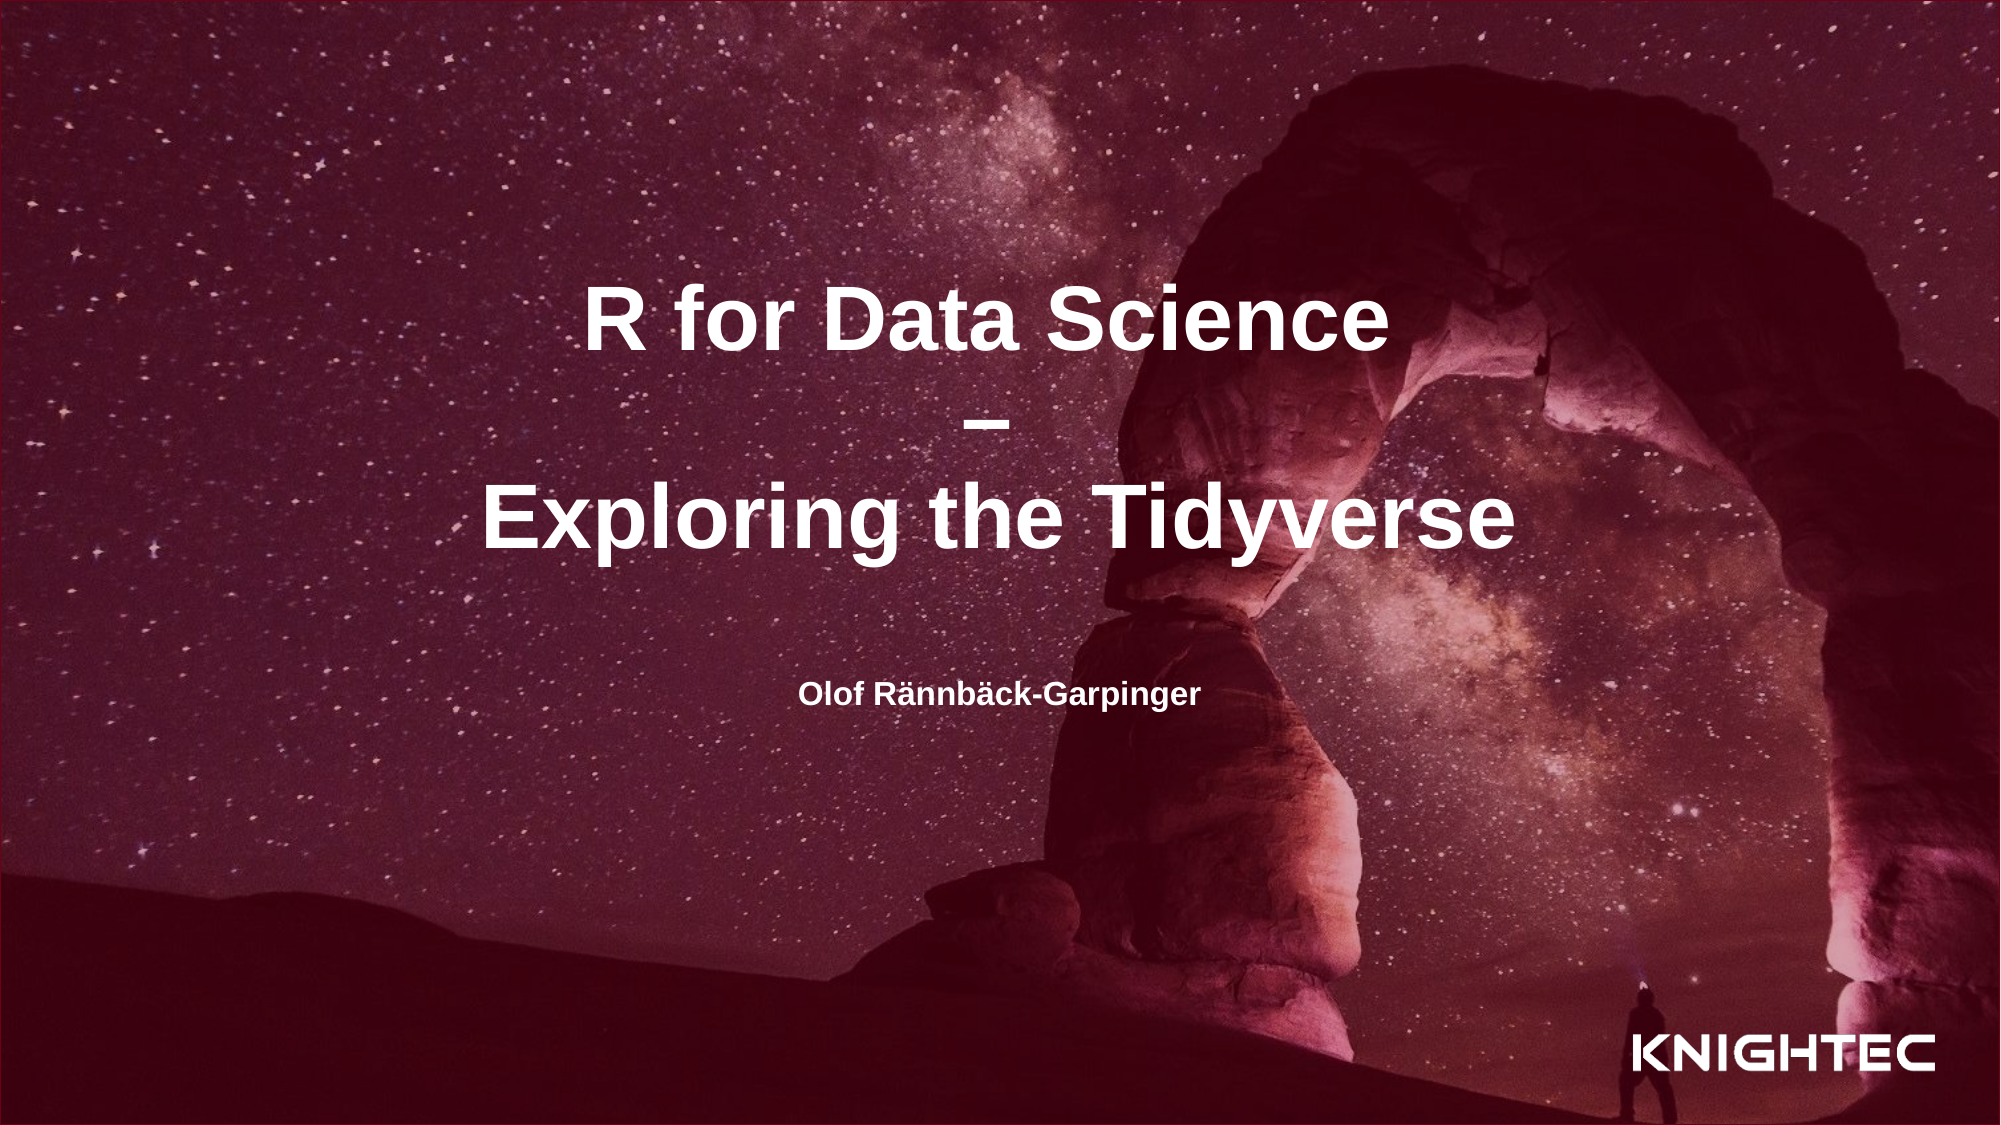

# R for Data Science – Exploring the Tidyverse
Olof Rännbäck-Garpinger